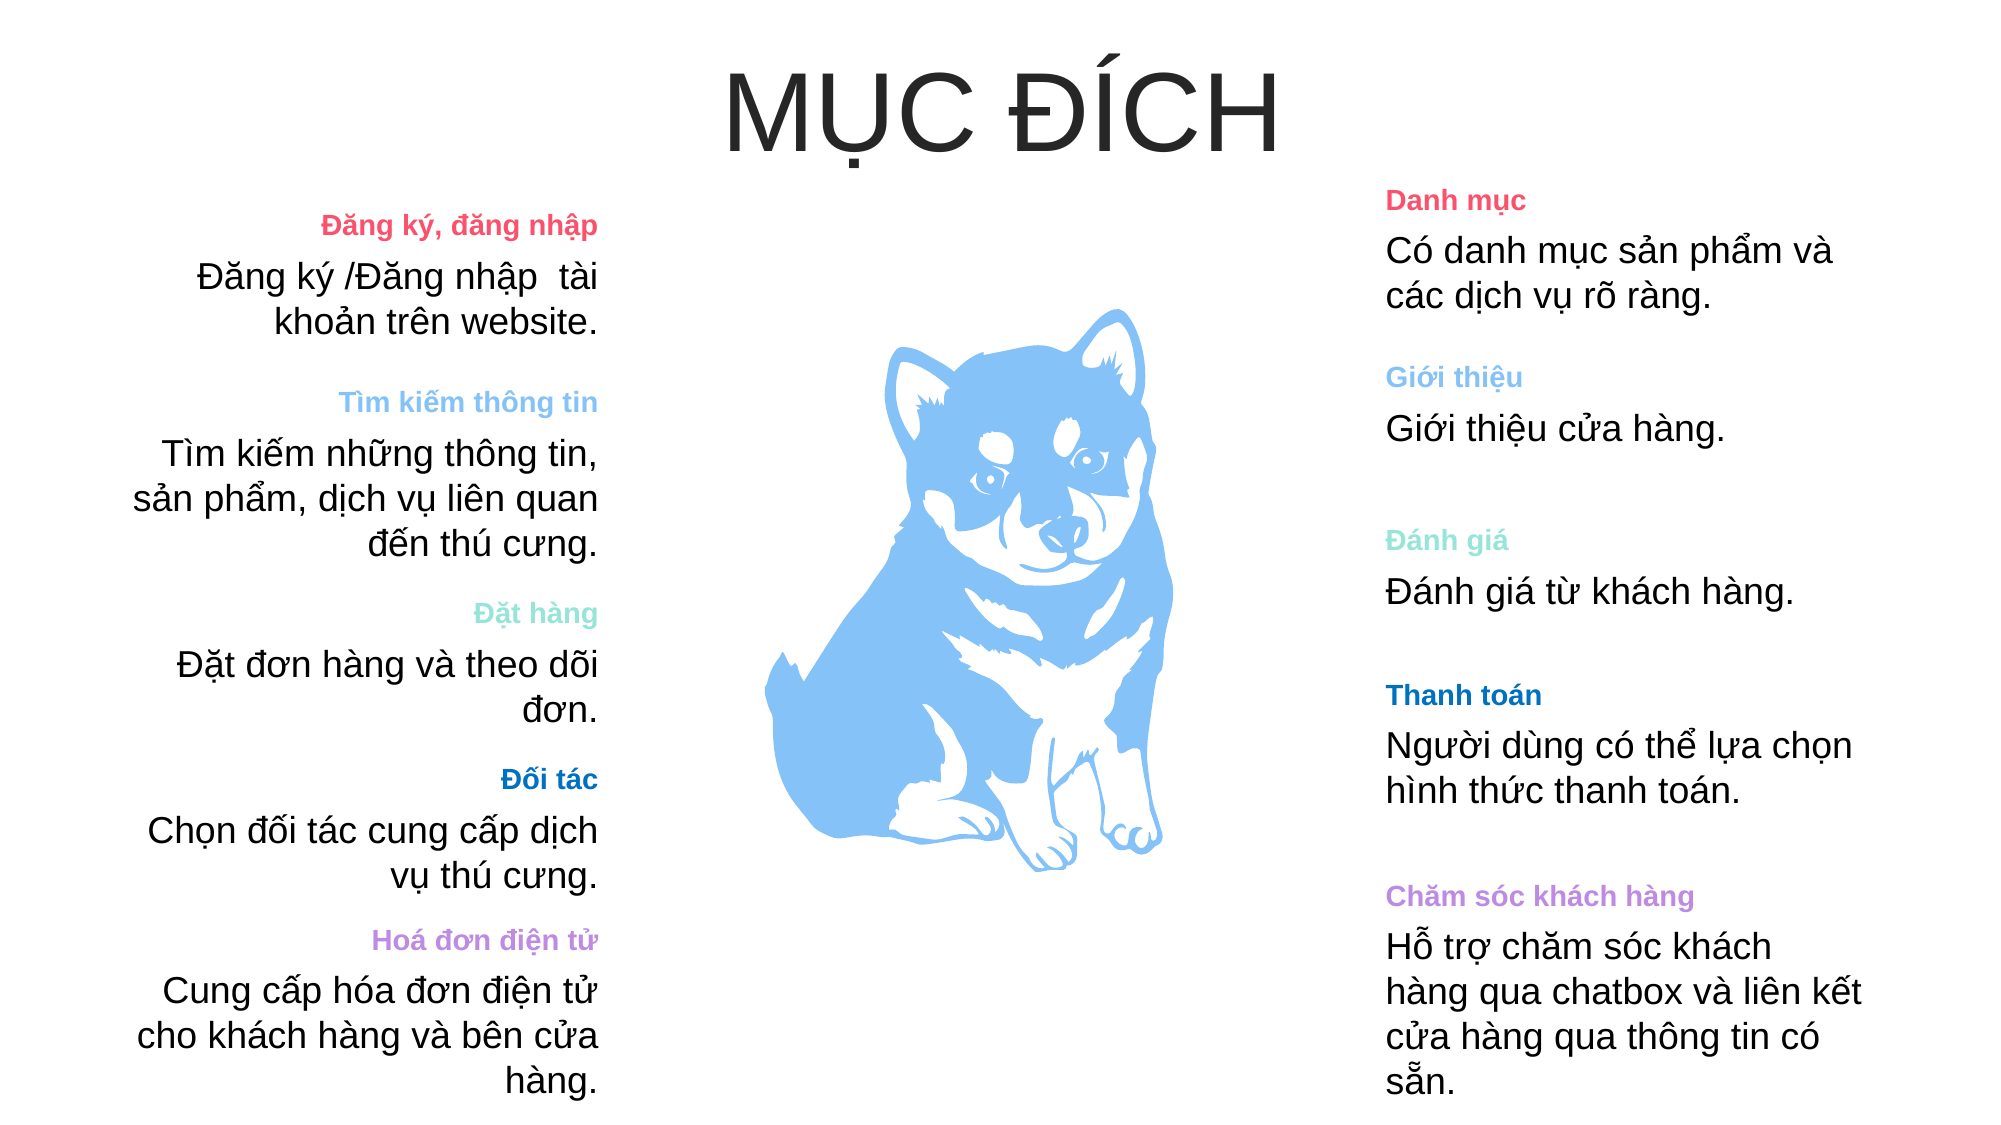

MỤC ĐÍCH
Danh mục
Có danh mục sản phẩm và các dịch vụ rõ ràng.
Đăng ký, đăng nhập
Đăng ký /Đăng nhập  tài khoản trên website.

Giới thiệu
Giới thiệu cửa hàng.
Tìm kiếm thông tin
Tìm kiếm những thông tin, sản phẩm, dịch vụ liên quan đến thú cưng.
Đánh giá
Đánh giá từ khách hàng.
Đặt hàng
Đặt đơn hàng và theo dõi đơn.
Thanh toán
Người dùng có thể lựa chọn hình thức thanh toán.
Đối tác
Chọn đối tác cung cấp dịch vụ thú cưng.
Chăm sóc khách hàng

Hỗ trợ chăm sóc khách hàng qua chatbox và liên kết cửa hàng qua thông tin có sẵn.
Hoá đơn điện tử
Cung cấp hóa đơn điện tử cho khách hàng và bên cửa hàng.